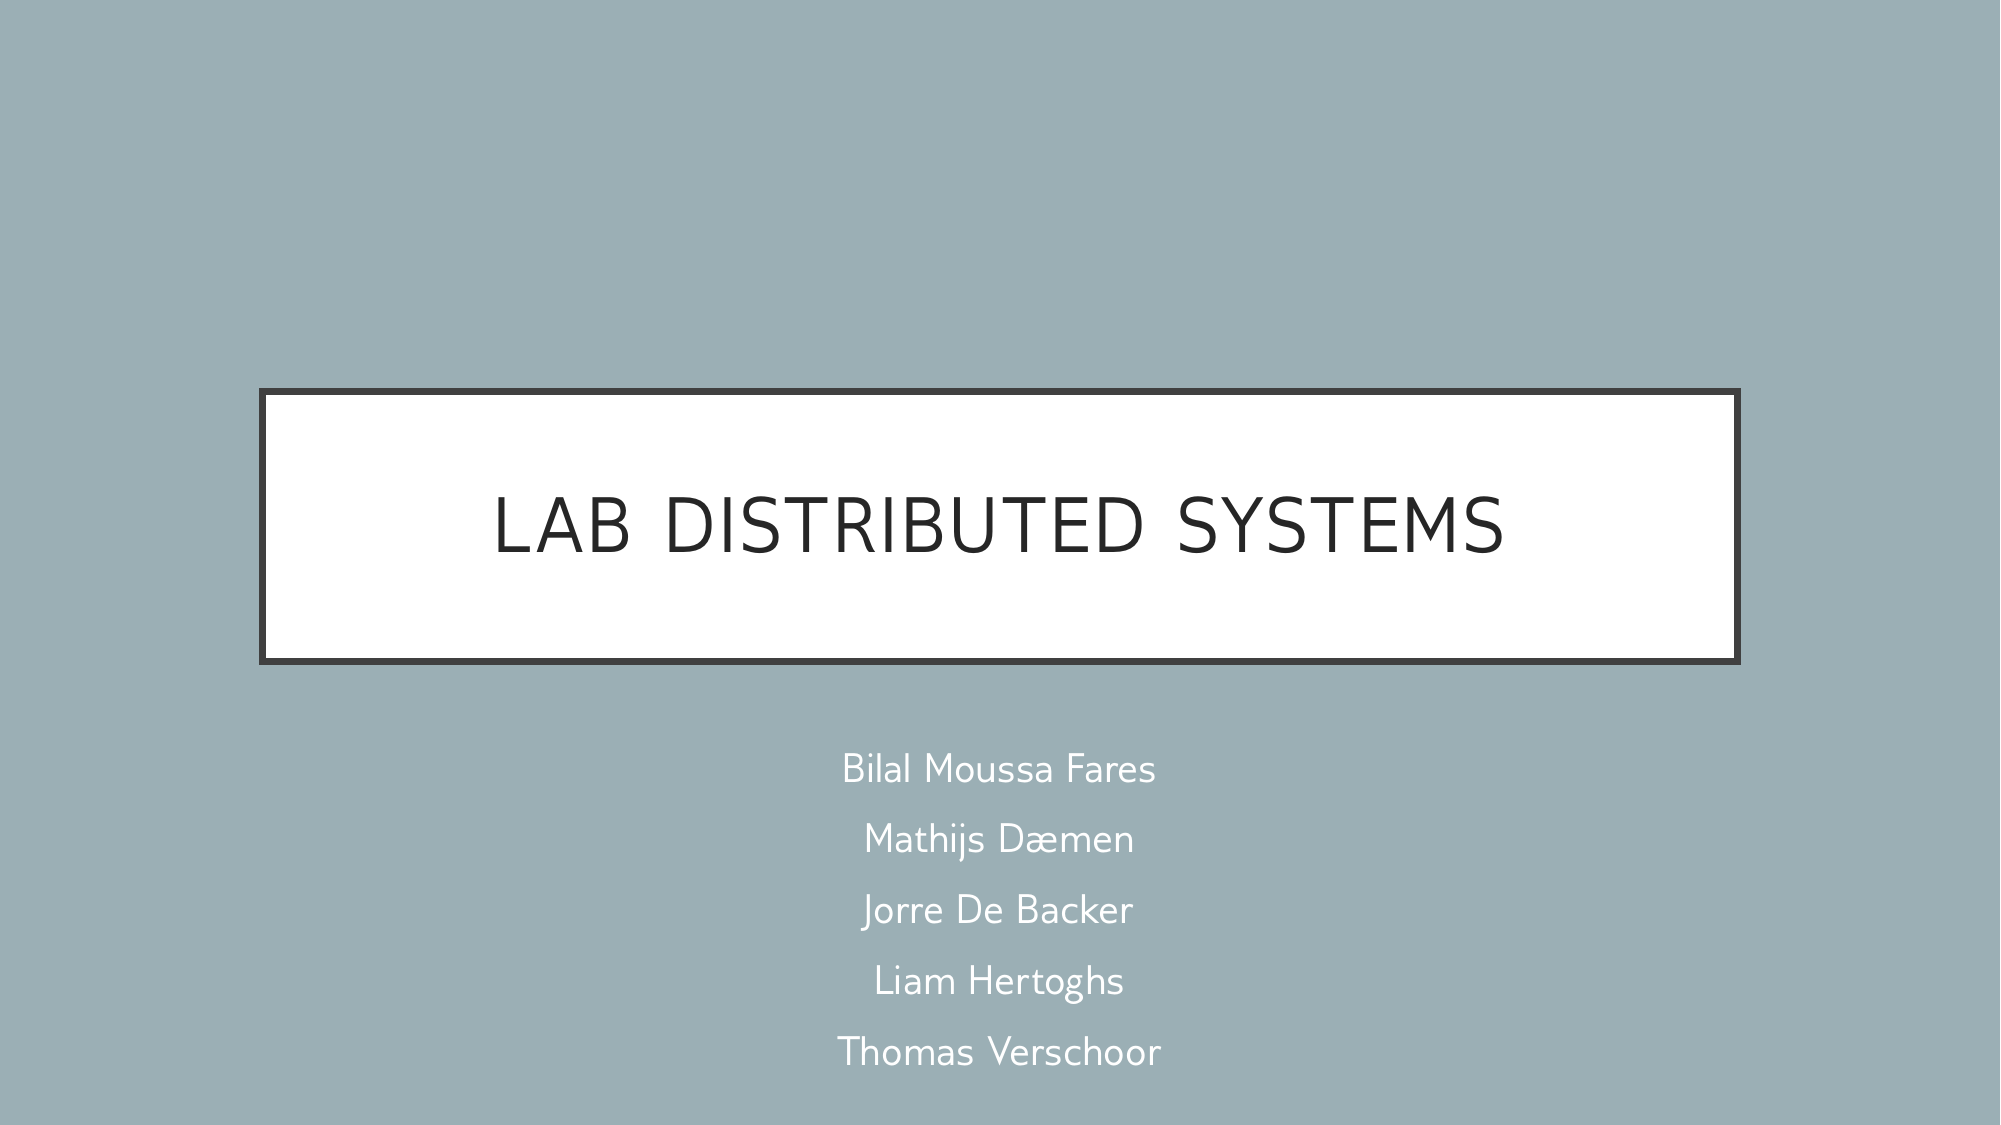

# Lab Distributed Systems
Team 404

Bilal Moussa Fares
Mathijs Daemen
Jorre De Backer
Liam Hertoghs
Thomas Verschoor